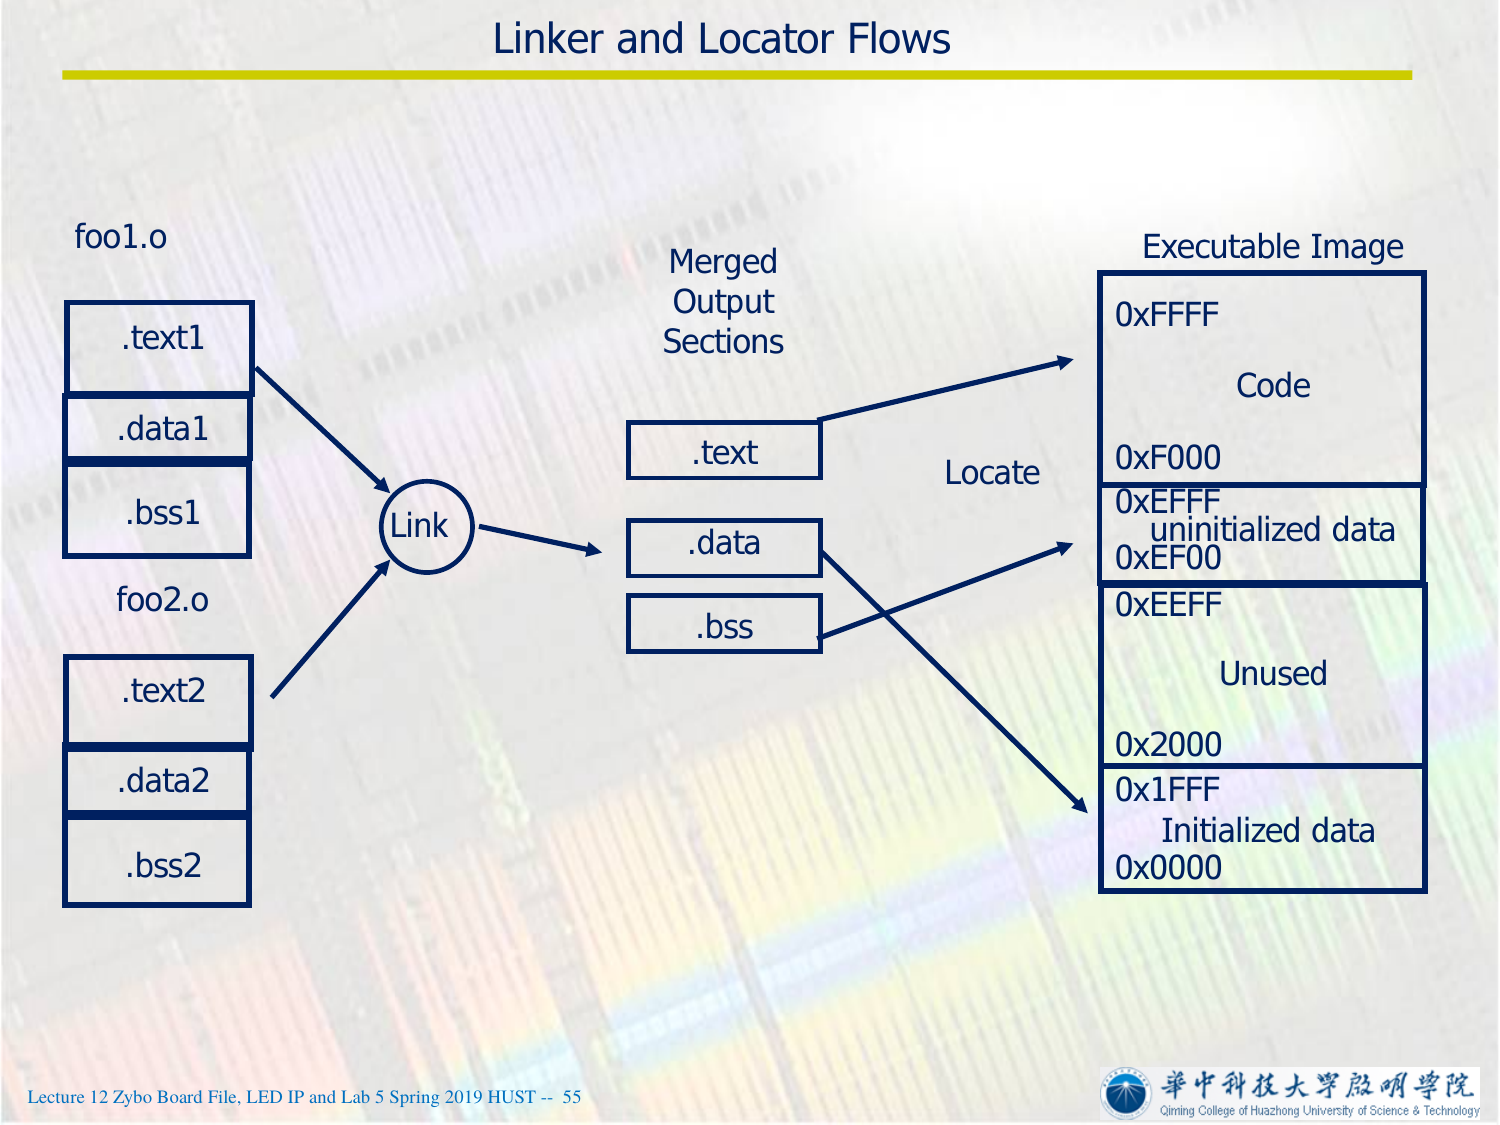

# Linker and Locator Flows
foo1.o
Executable Image
Merged Output Sections

0xFFFF

.text1
Code

.data1

.text
0xF000
Locate

0xEFFF

.bss1

Link

uninitialized data
.data

0xEF00

foo2.o
0xEEFF

.bss
Unused

.text2
0x2000

.data2
0x1FFF

Initialized data

.bss2
0x0000